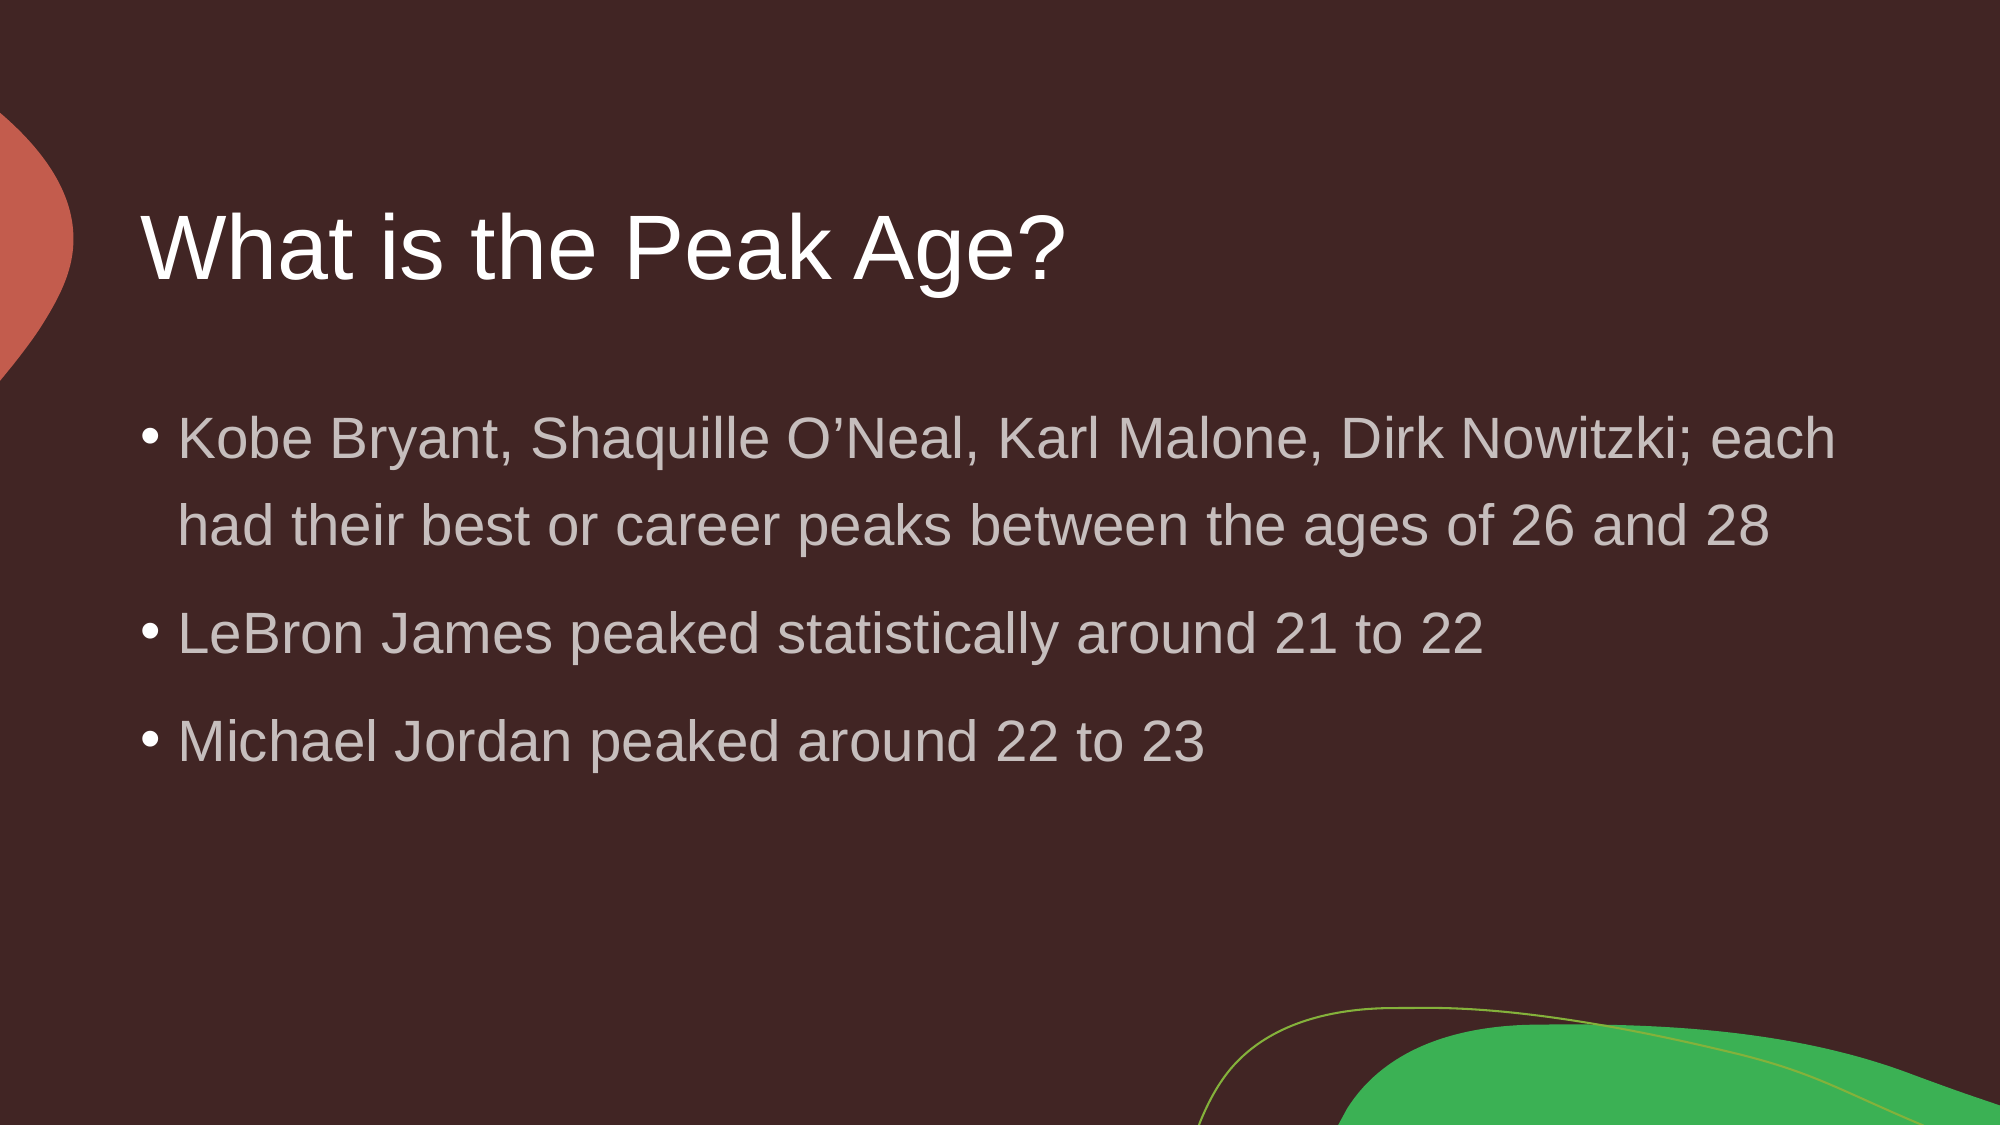

# What is the Peak Age?
Kobe Bryant, Shaquille O’Neal, Karl Malone, Dirk Nowitzki; each had their best or career peaks between the ages of 26 and 28
LeBron James peaked statistically around 21 to 22
Michael Jordan peaked around 22 to 23